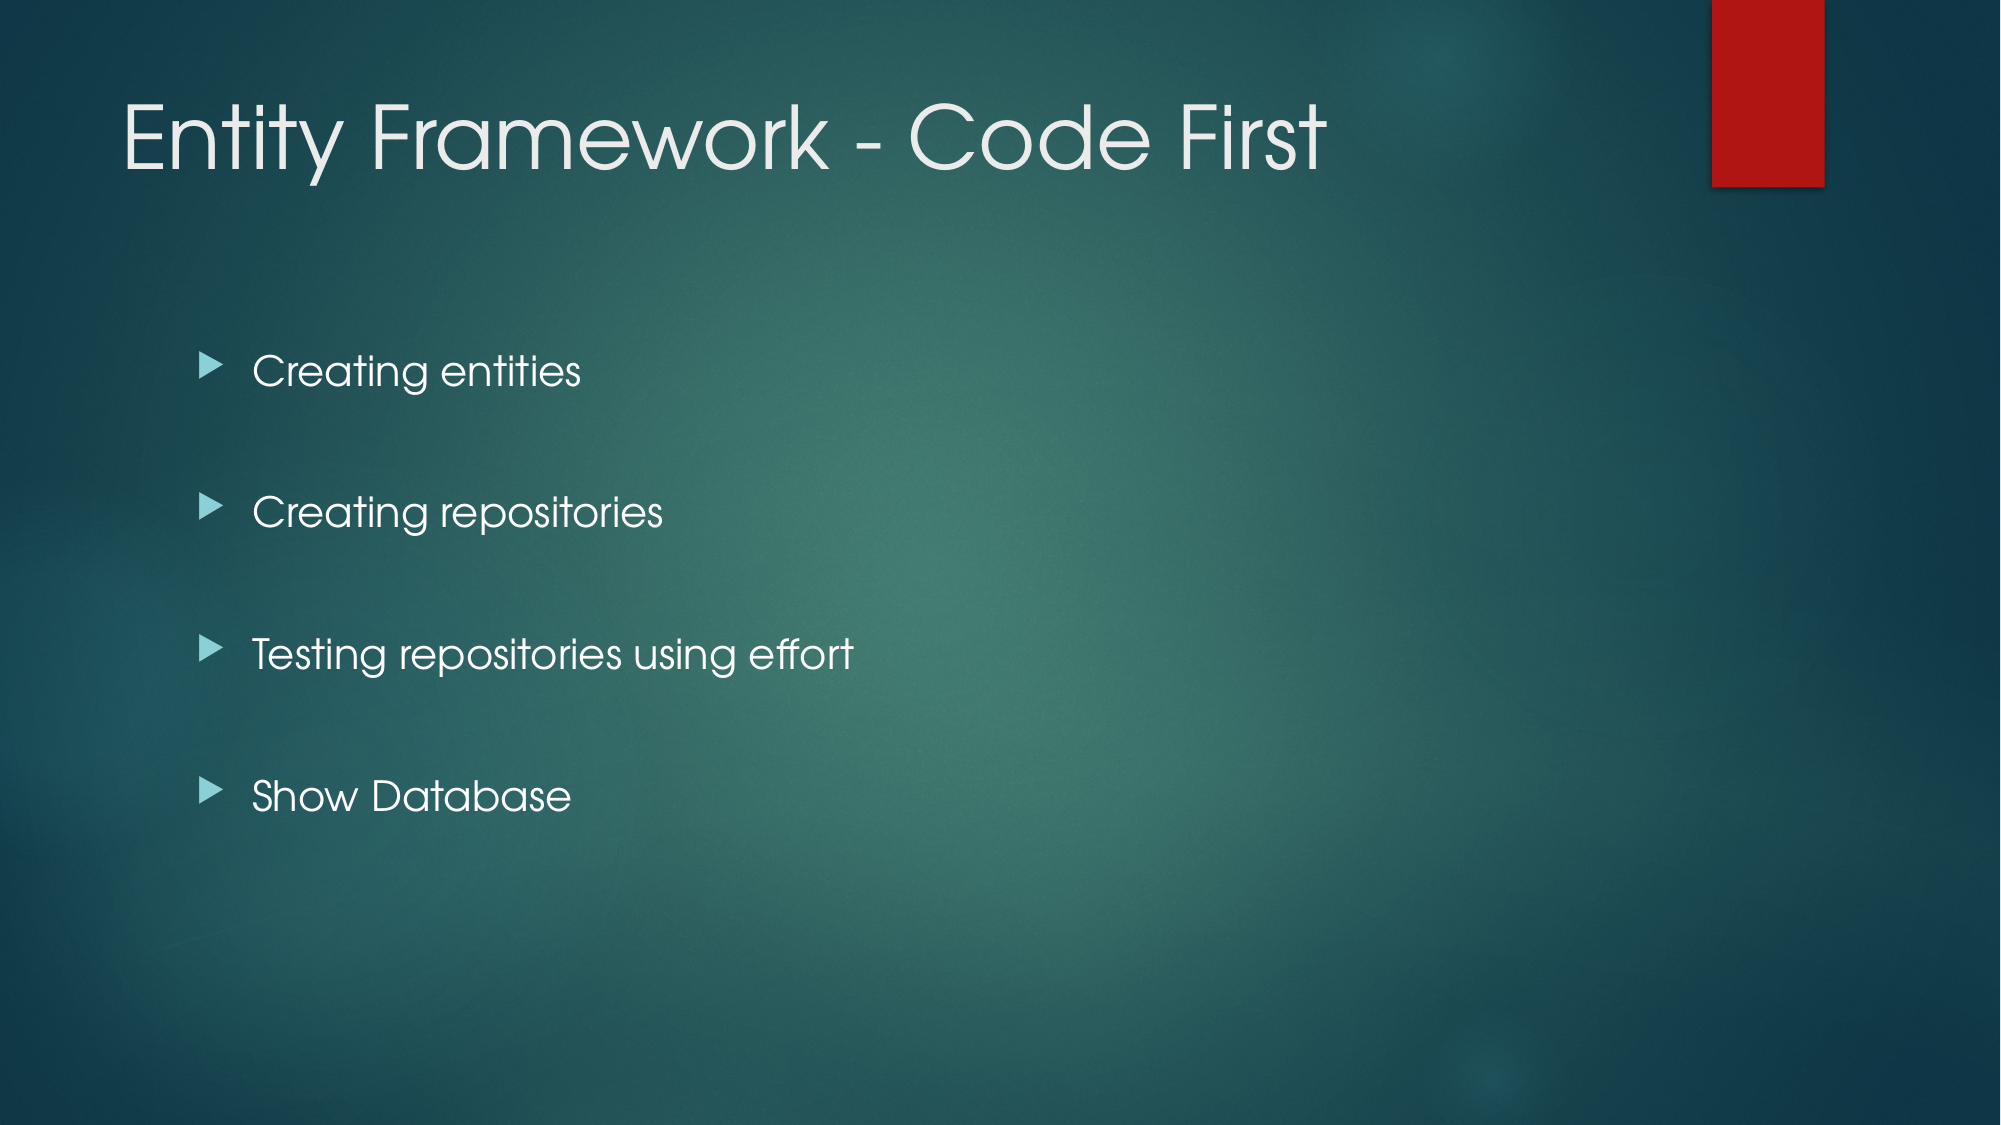

# Entity Framework - Code First
Creating entities

Creating repositories

Testing repositories using effort

Show Database